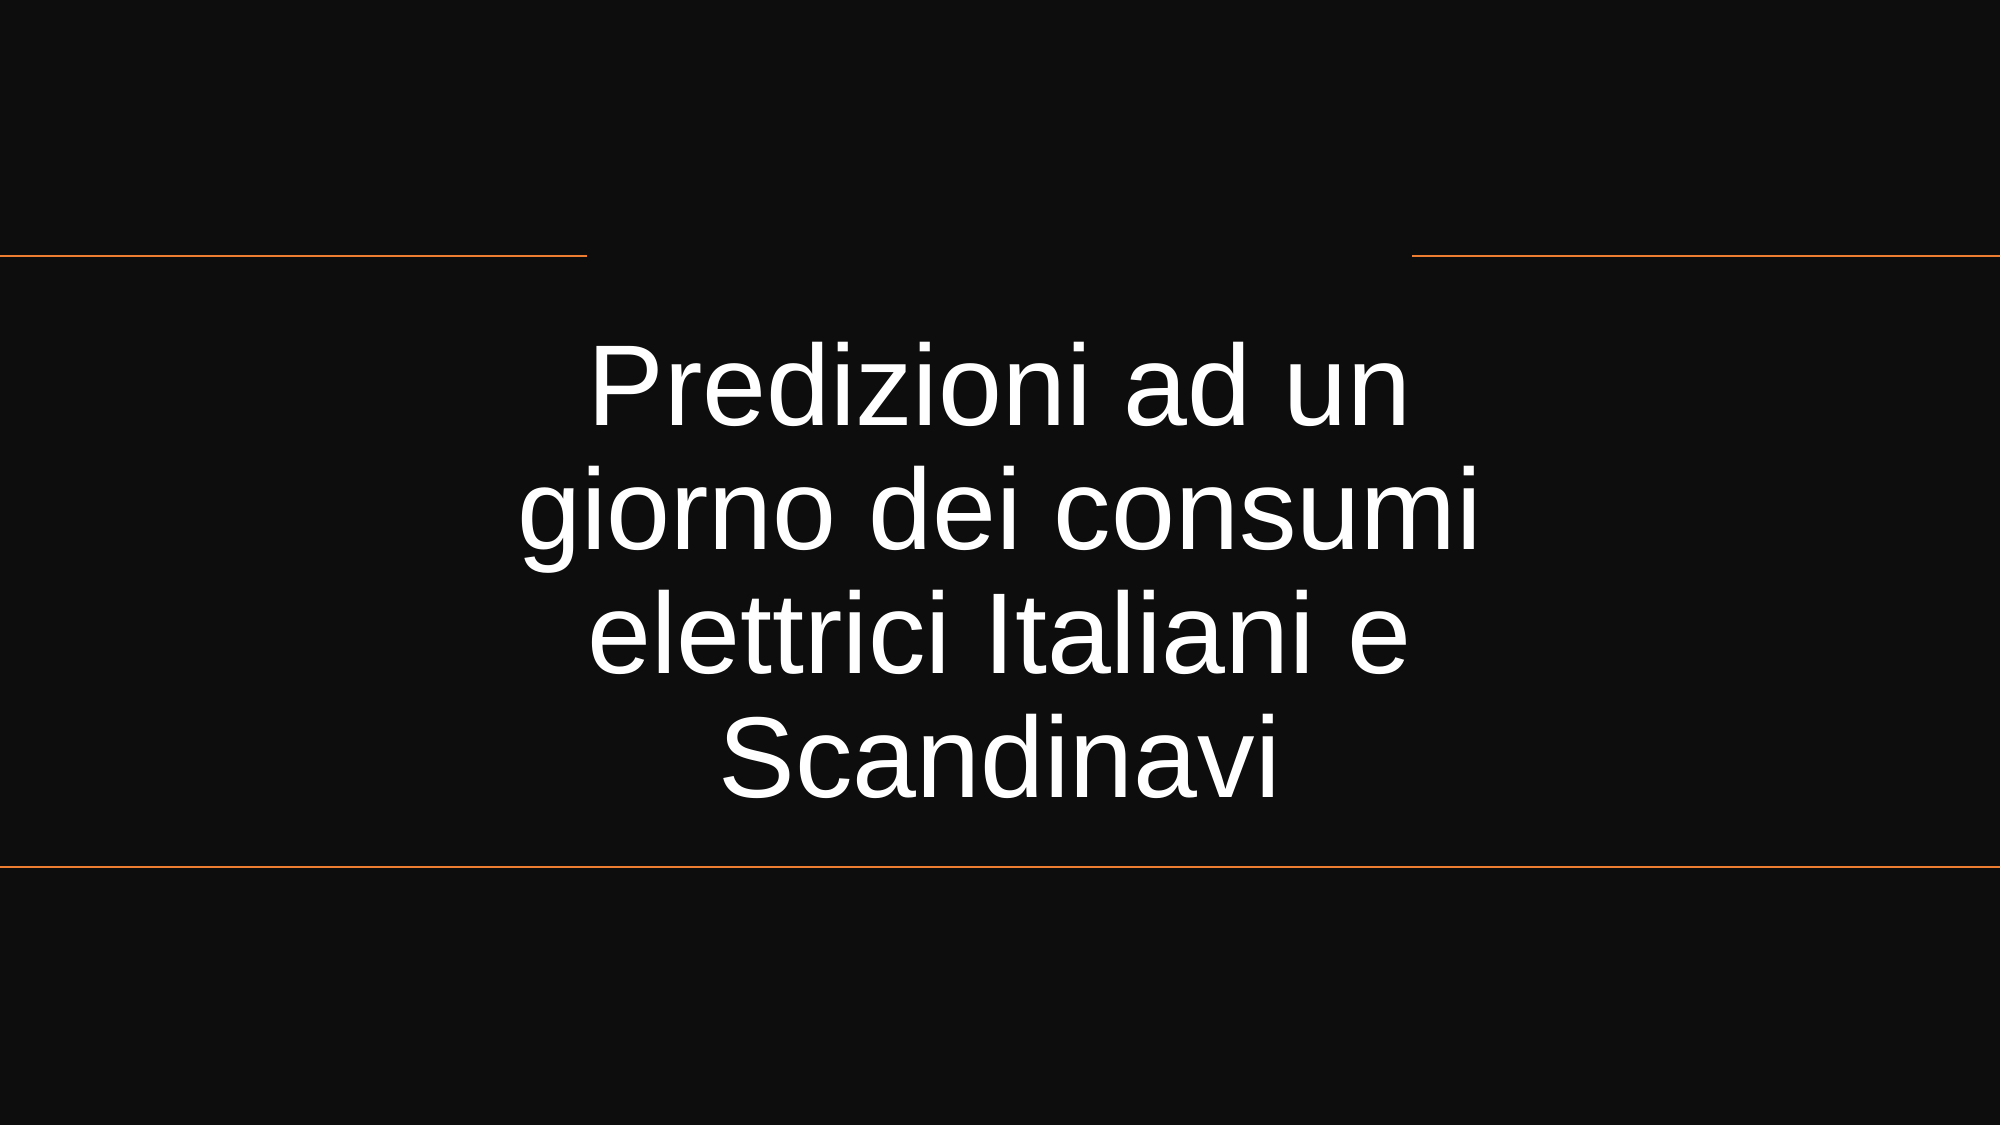

# Predizioni ad un giorno dei consumi elettrici Italiani e Scandinavi